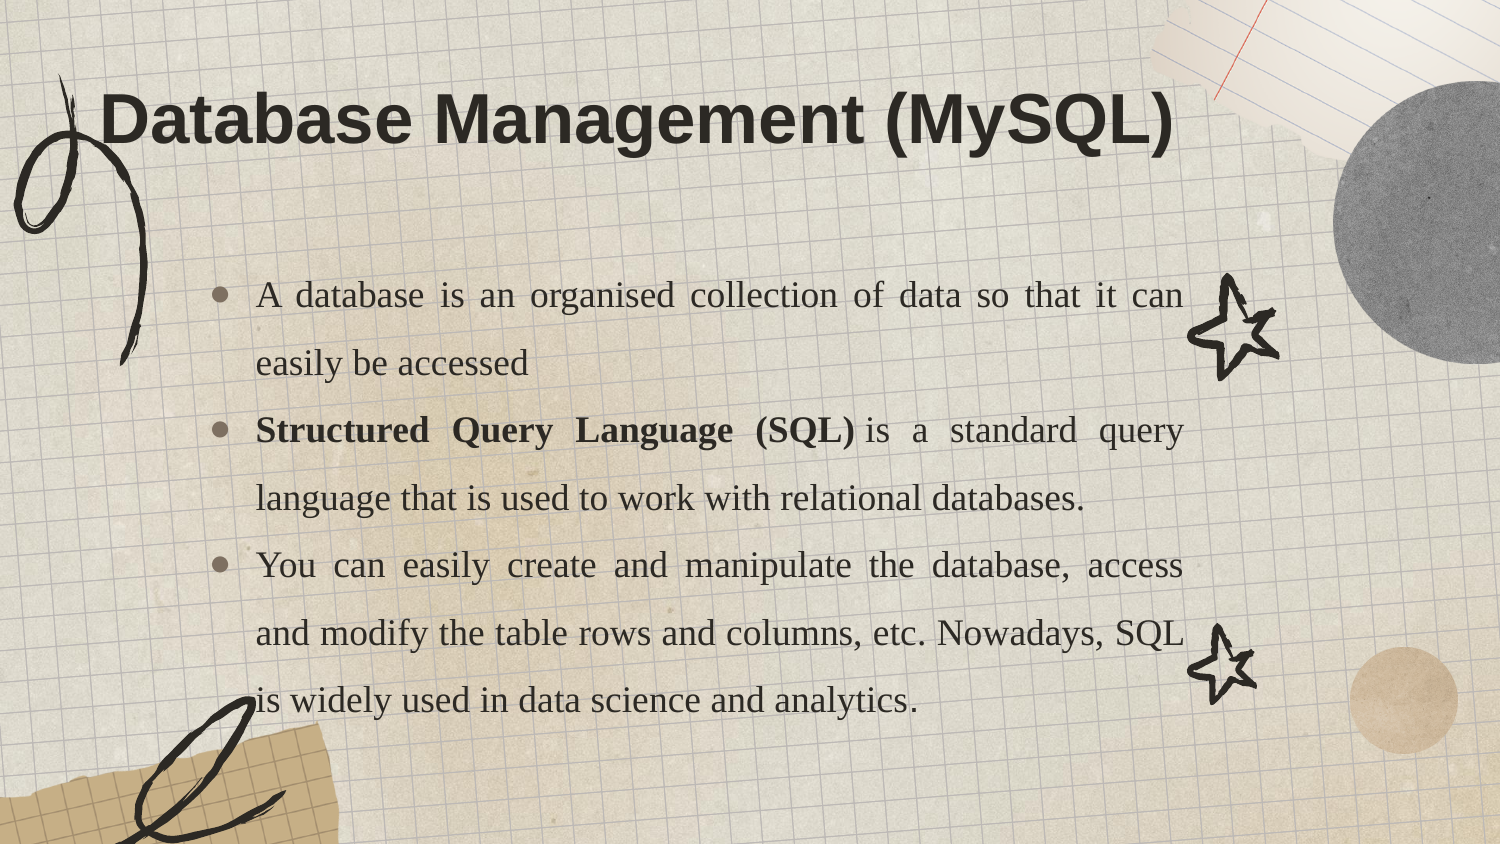

# Database Management (MySQL)
A database is an organised collection of data so that it can easily be accessed
Structured Query Language (SQL) is a standard query language that is used to work with relational databases.
You can easily create and manipulate the database, access and modify the table rows and columns, etc. Nowadays, SQL is widely used in data science and analytics.